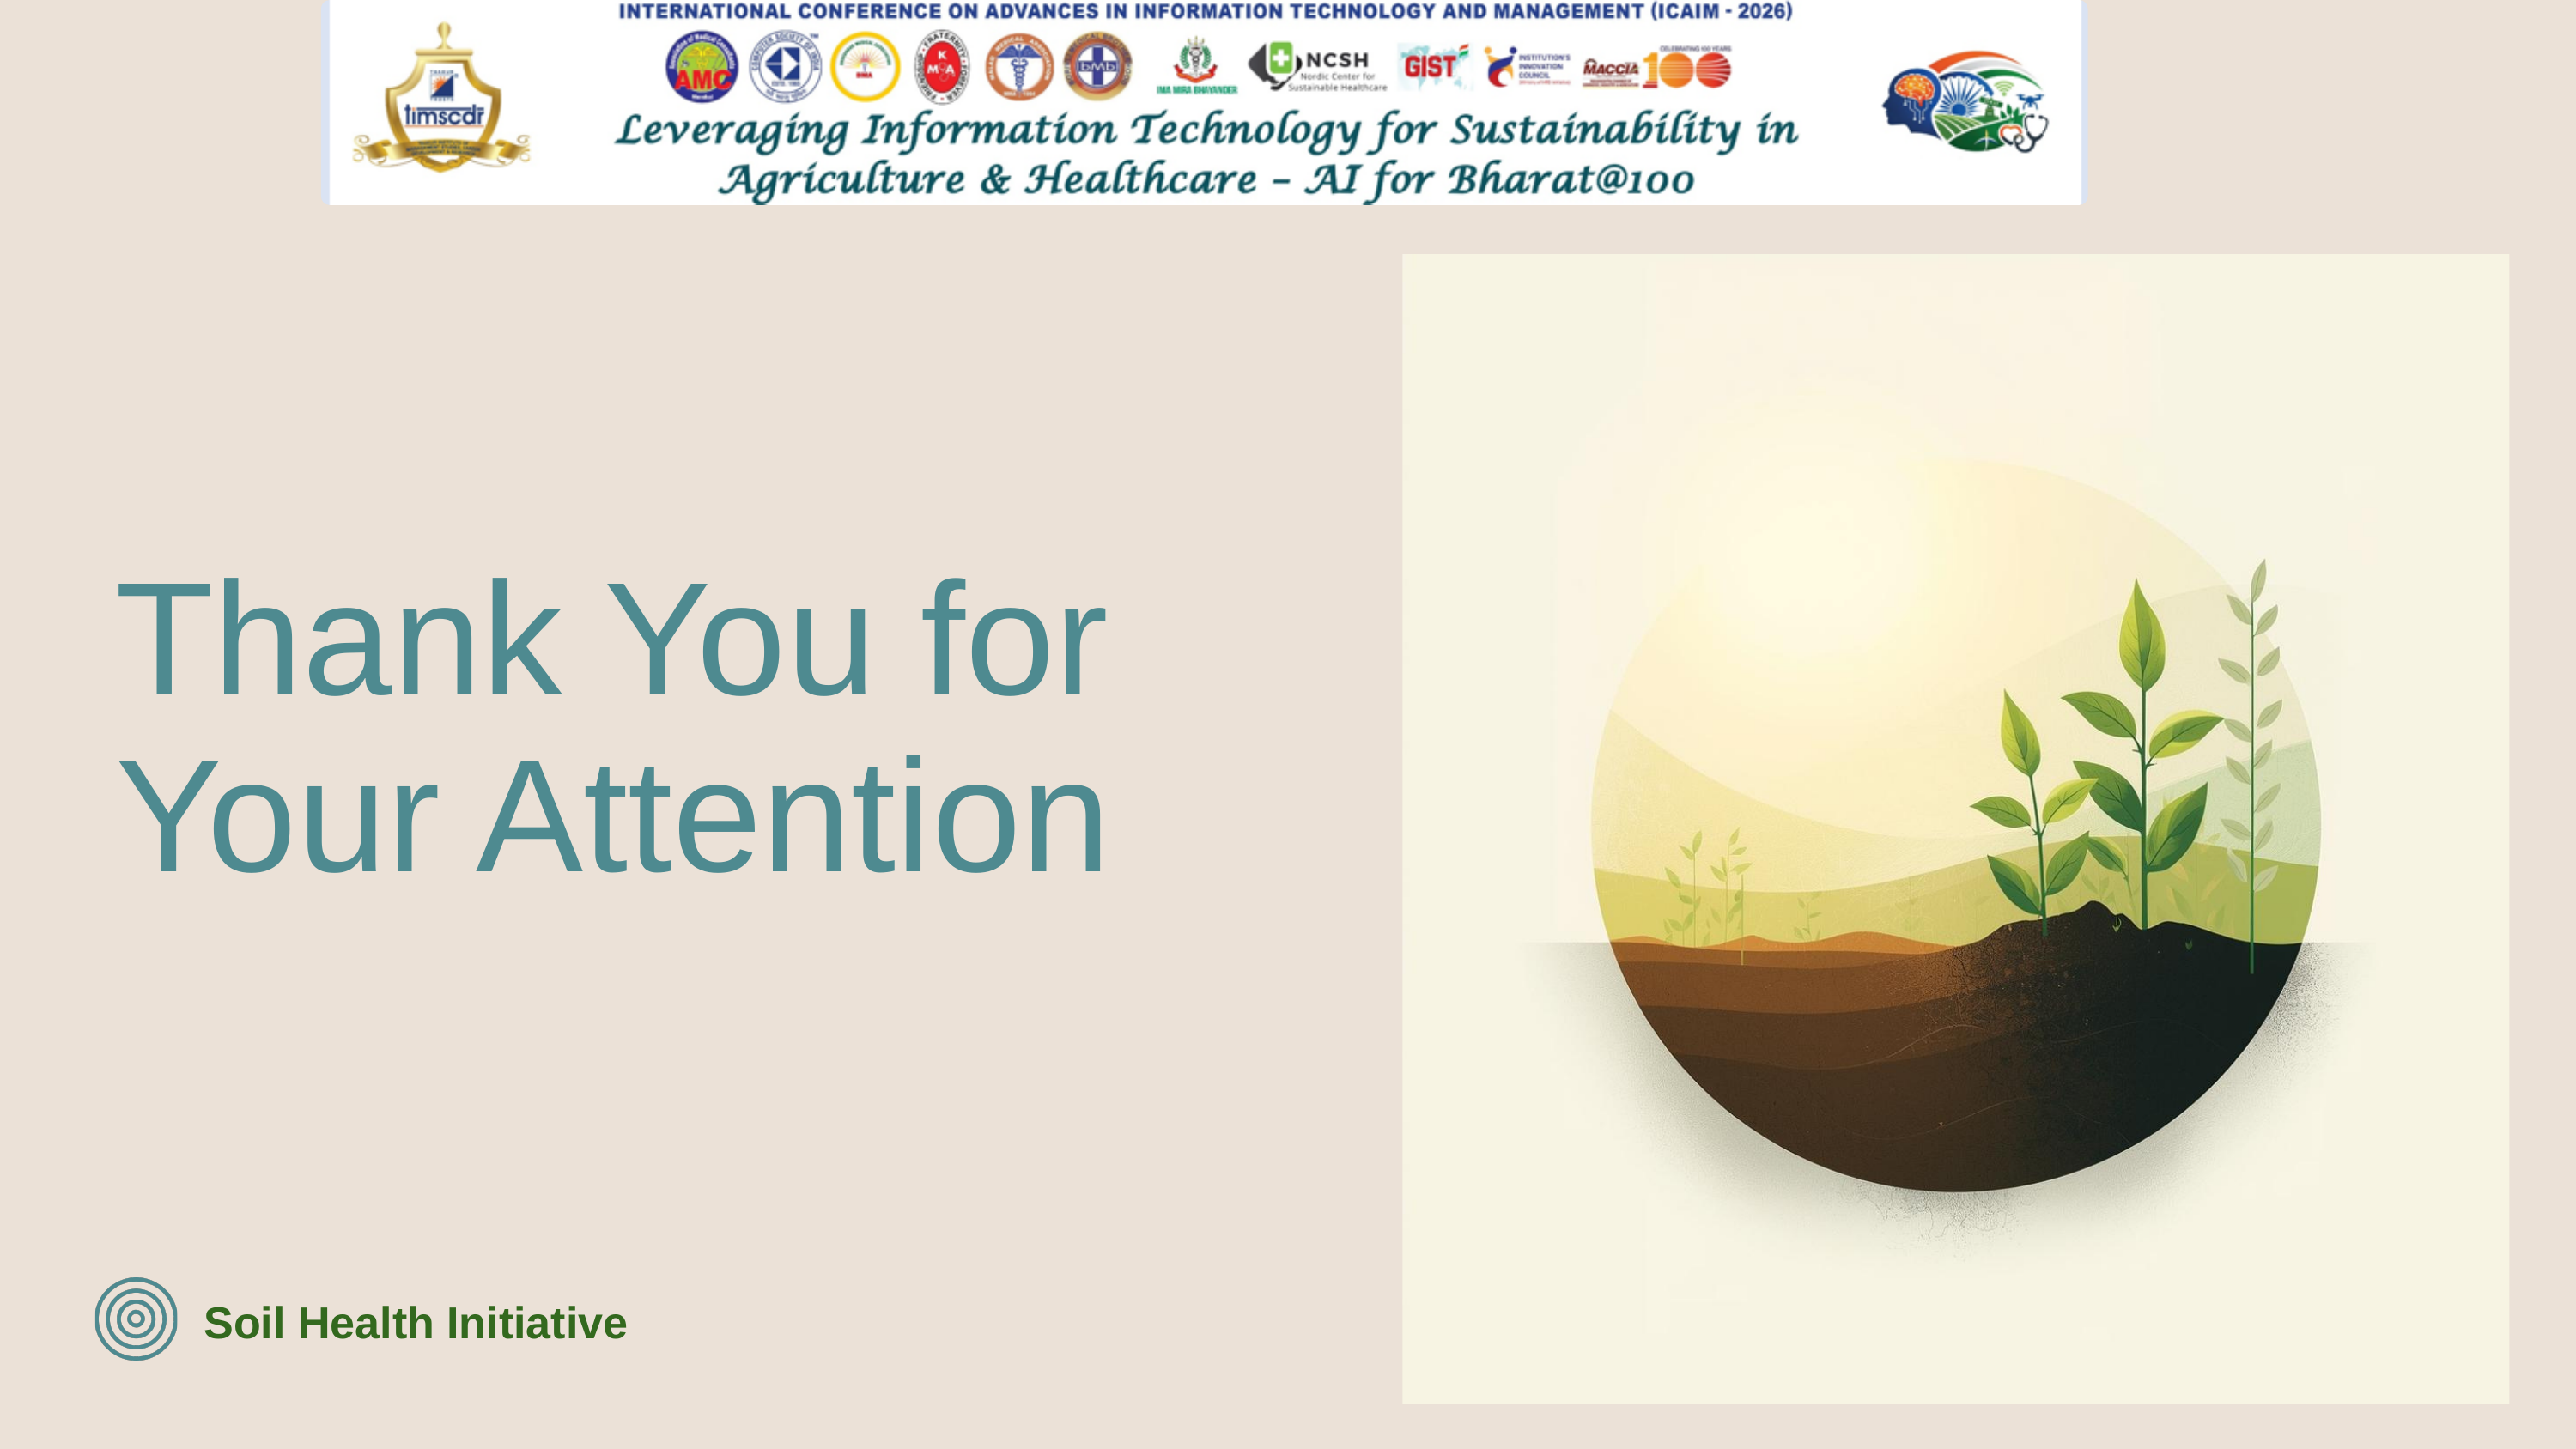

Thank You for Your Attention

Soil Health Initiative